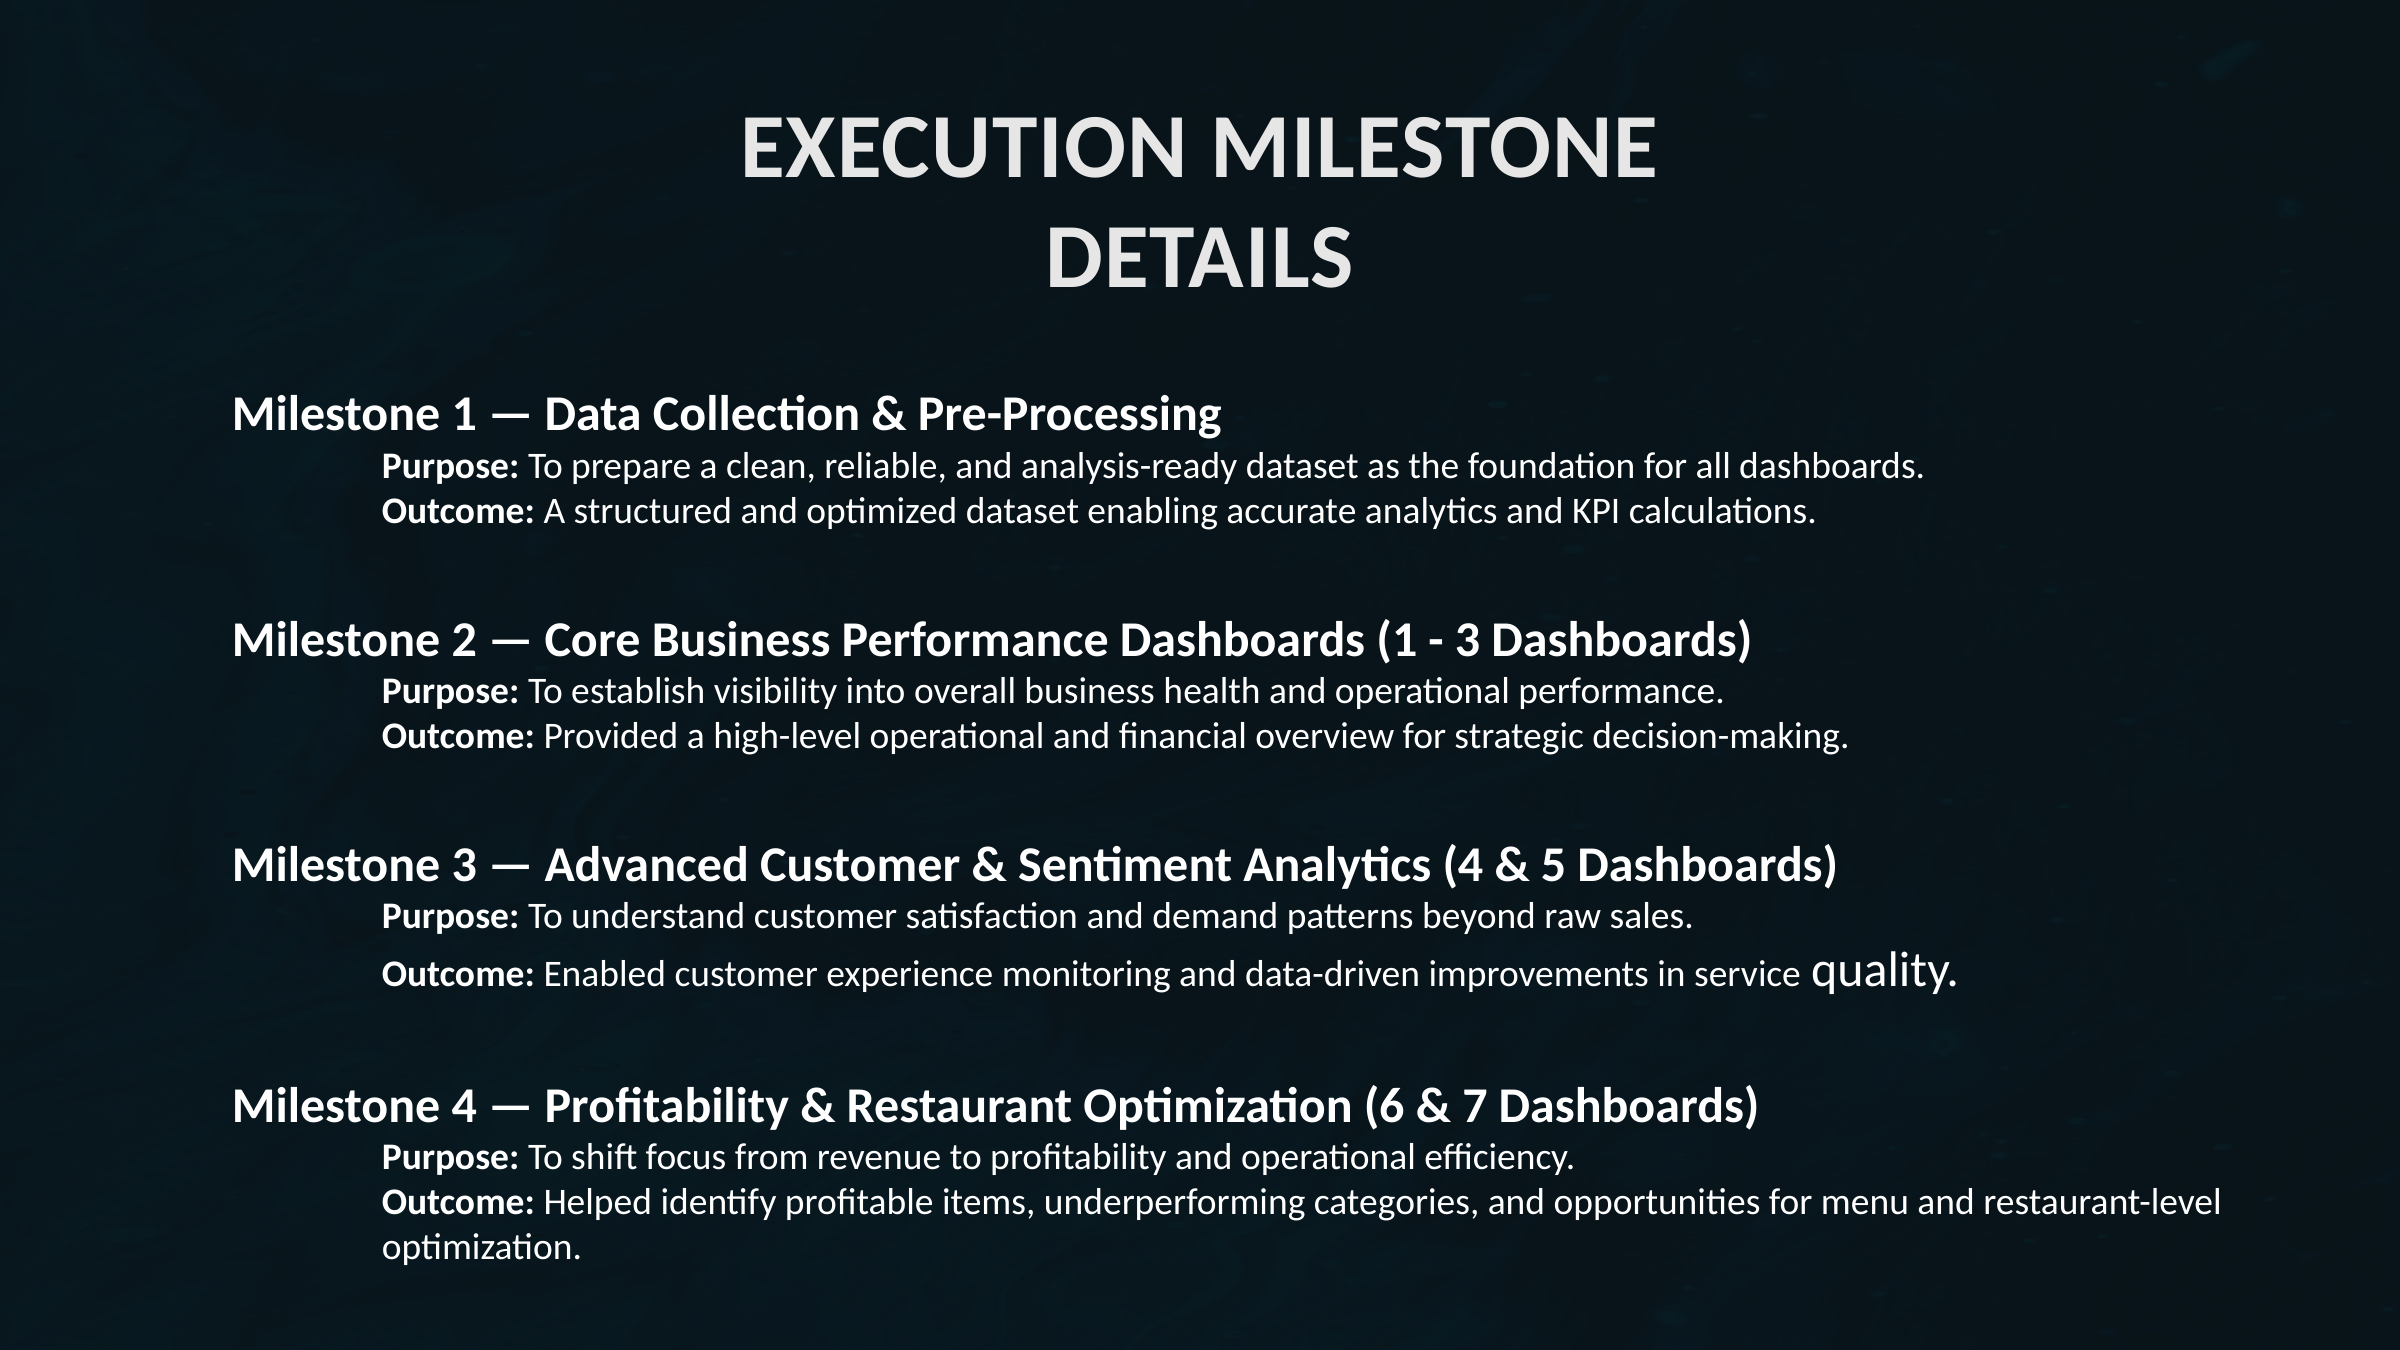

EXECUTION MILESTONE
DETAILS
Milestone 1 — Data Collection & Pre-Processing
	Purpose: To prepare a clean, reliable, and analysis-ready dataset as the foundation for all dashboards.
	Outcome: A structured and optimized dataset enabling accurate analytics and KPI calculations.
Milestone 2 — Core Business Performance Dashboards (1 - 3 Dashboards)
	Purpose: To establish visibility into overall business health and operational performance.
	Outcome: Provided a high-level operational and financial overview for strategic decision-making.
Milestone 3 — Advanced Customer & Sentiment Analytics (4 & 5 Dashboards)
	Purpose: To understand customer satisfaction and demand patterns beyond raw sales.
	Outcome: Enabled customer experience monitoring and data-driven improvements in service quality.
Milestone 4 — Profitability & Restaurant Optimization (6 & 7 Dashboards)
	Purpose: To shift focus from revenue to profitability and operational efficiency.
	Outcome: Helped identify profitable items, underperforming categories, and opportunities for menu and restaurant-level 	optimization.